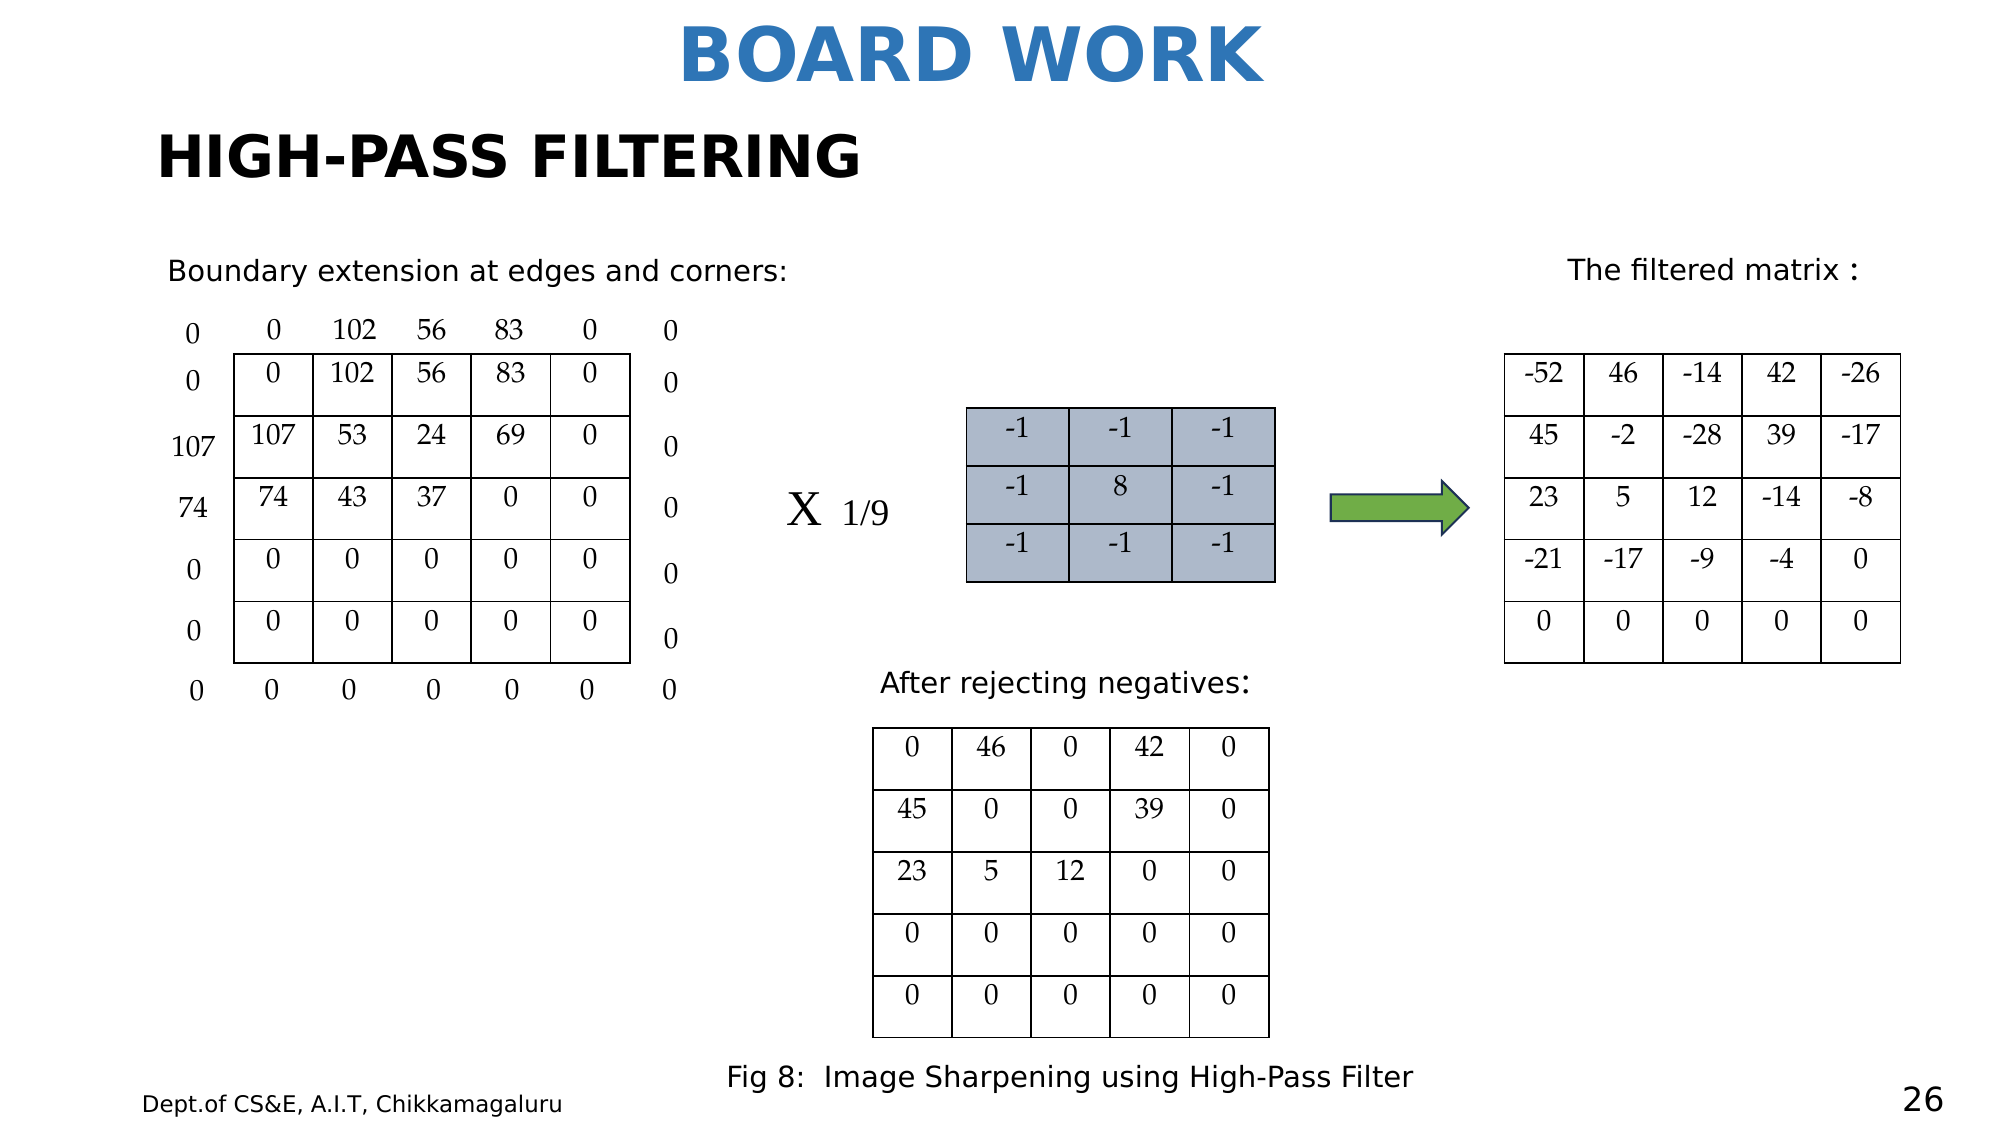

BOARD WORK
HIGH-PASS FILTERING
The filtered matrix :
Boundary extension at edges and corners:
56
0
83
102
0
0
0
0
| 0 | 102 | 56 | 83 | 0 |
| --- | --- | --- | --- | --- |
| 107 | 53 | 24 | 69 | 0 |
| 74 | 43 | 37 | 0 | 0 |
| 0 | 0 | 0 | 0 | 0 |
| 0 | 0 | 0 | 0 | 0 |
| -52 | 46 | -14 | 42 | -26 |
| --- | --- | --- | --- | --- |
| 45 | -2 | -28 | 39 | -17 |
| 23 | 5 | 12 | -14 | -8 |
| -21 | -17 | -9 | -4 | 0 |
| 0 | 0 | 0 | 0 | 0 |
0
| -1 | -1 | -1 |
| --- | --- | --- |
| -1 | 8 | -1 |
| -1 | -1 | -1 |
0
107
X  1/9
74
0

0
0
0
0
After rejecting negatives:
0
0
0
0
0
0
0
| 0 | 46 | 0 | 42 | 0 |
| --- | --- | --- | --- | --- |
| 45 | 0 | 0 | 39 | 0 |
| 23 | 5 | 12 | 0 | 0 |
| 0 | 0 | 0 | 0 | 0 |
| 0 | 0 | 0 | 0 | 0 |
Fig 8:  Image Sharpening using High-Pass Filter
26
Dept.of CS&E, A.I.T, Chikkamagaluru